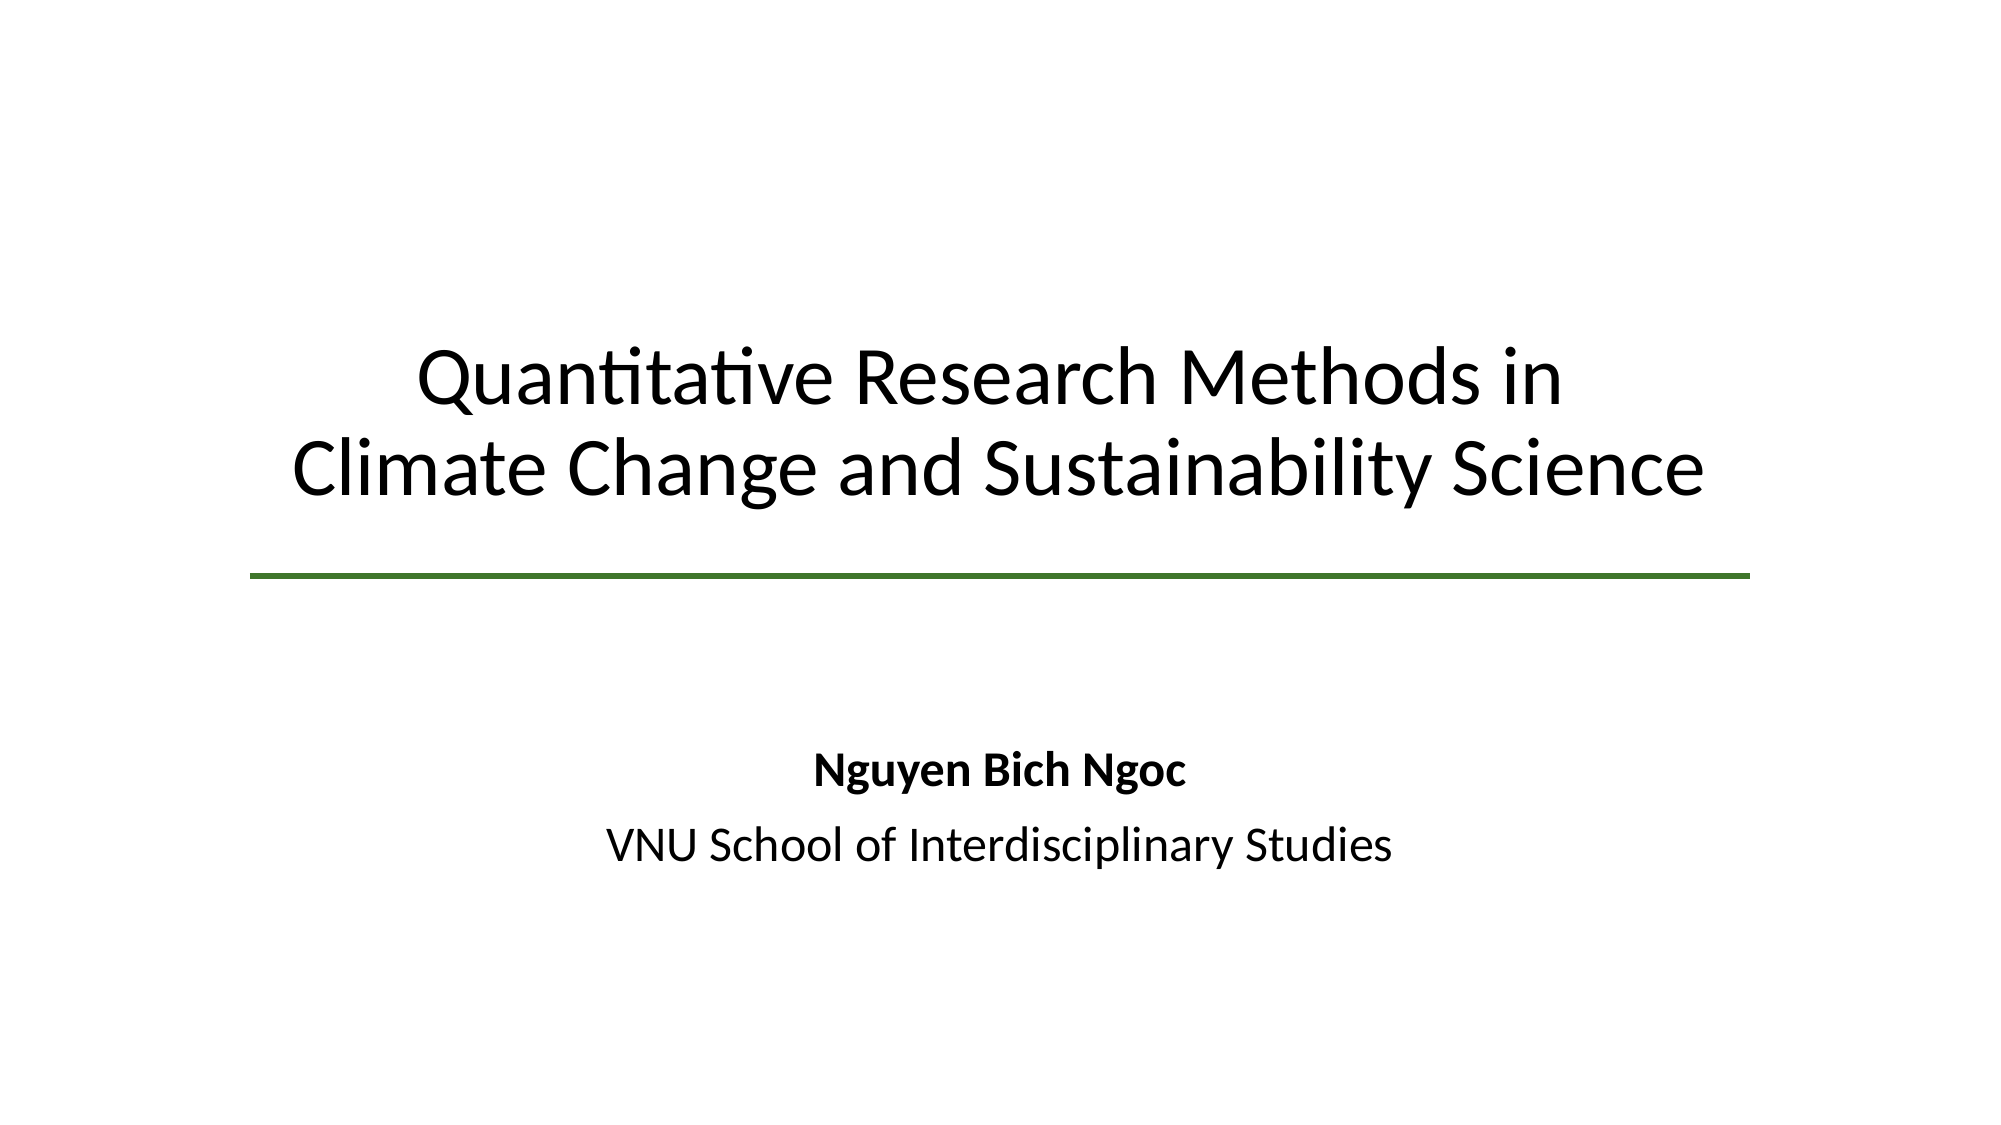

# Quantitative Research Methods in Climate Change and Sustainability Science
Nguyen Bich Ngoc
VNU School of Interdisciplinary Studies